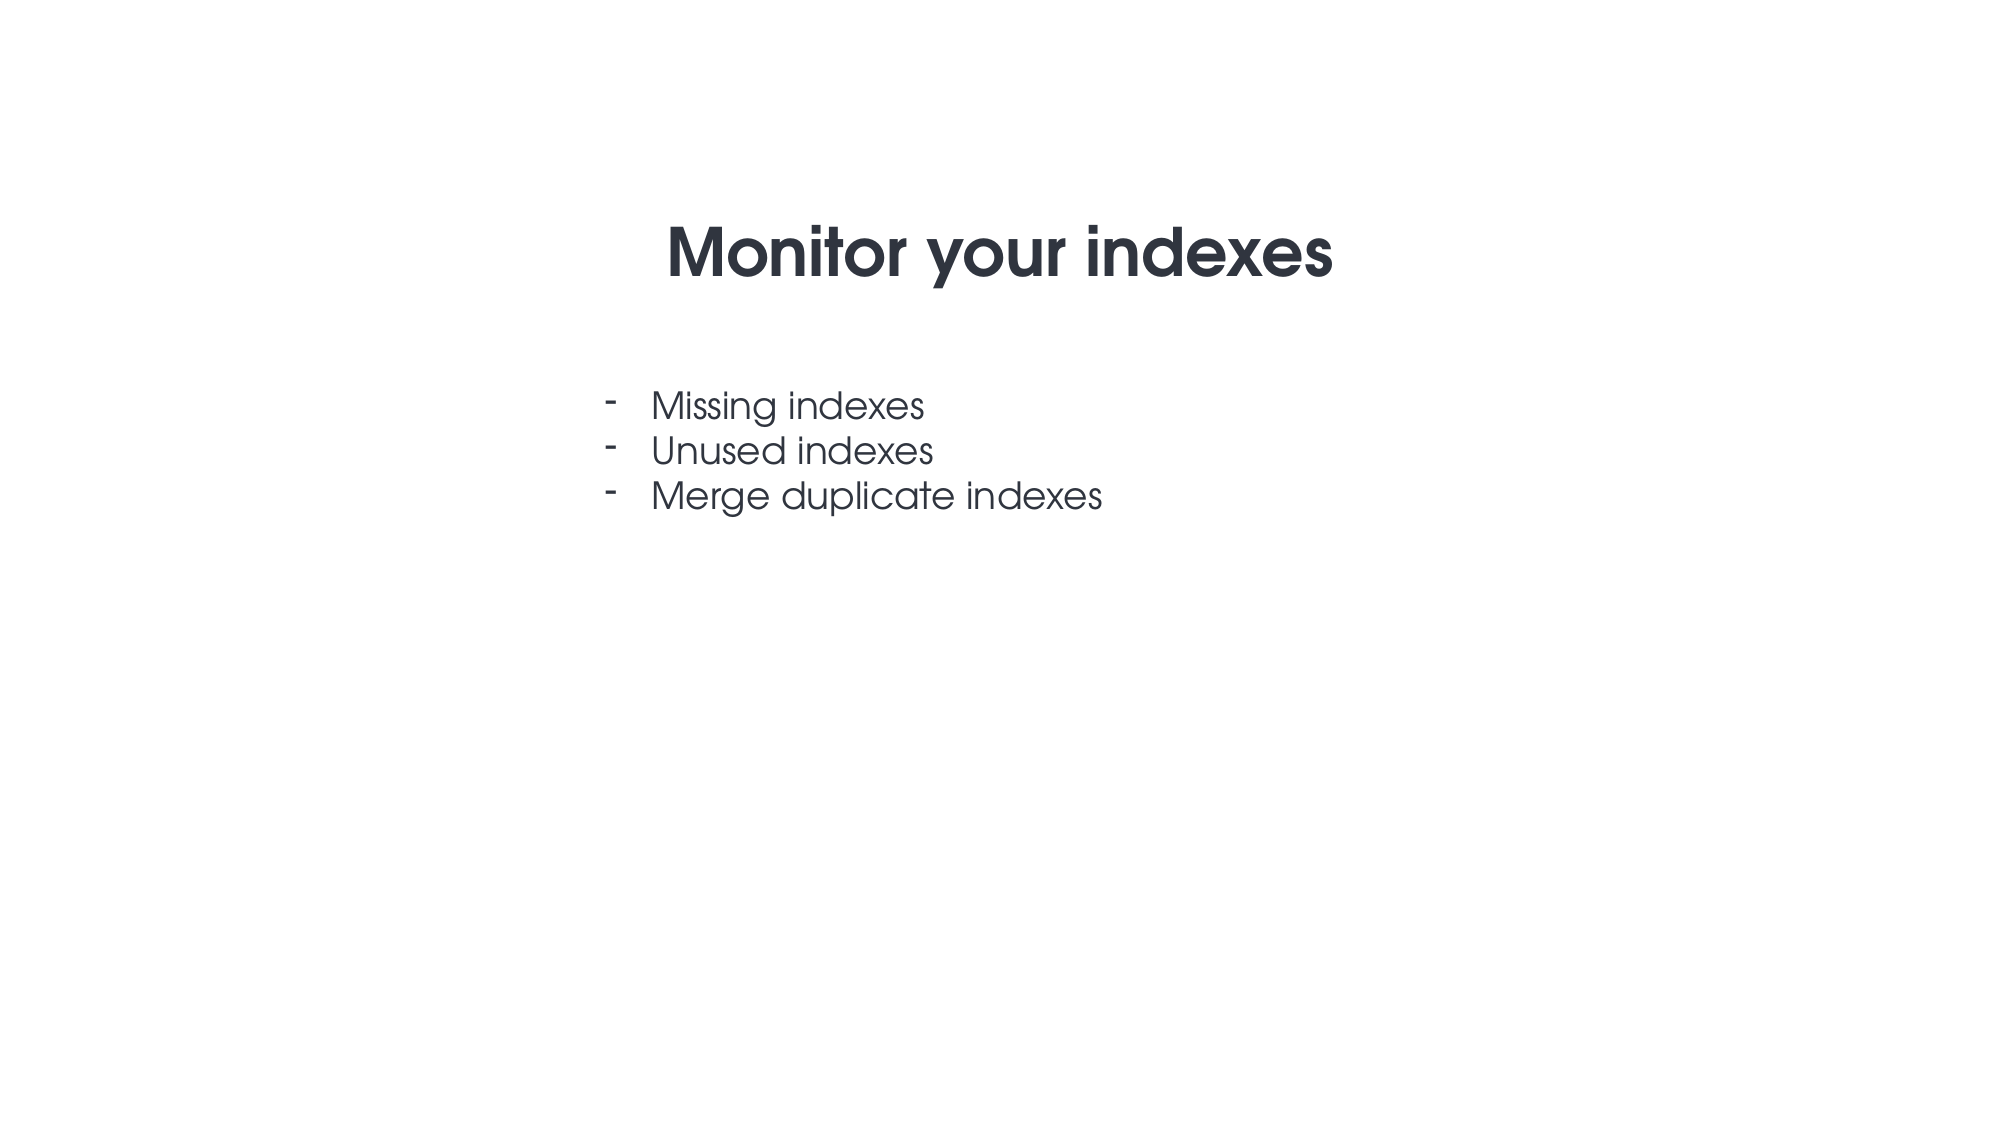

Monitor your indexes
Missing indexes
Unused indexes
Merge duplicate indexes